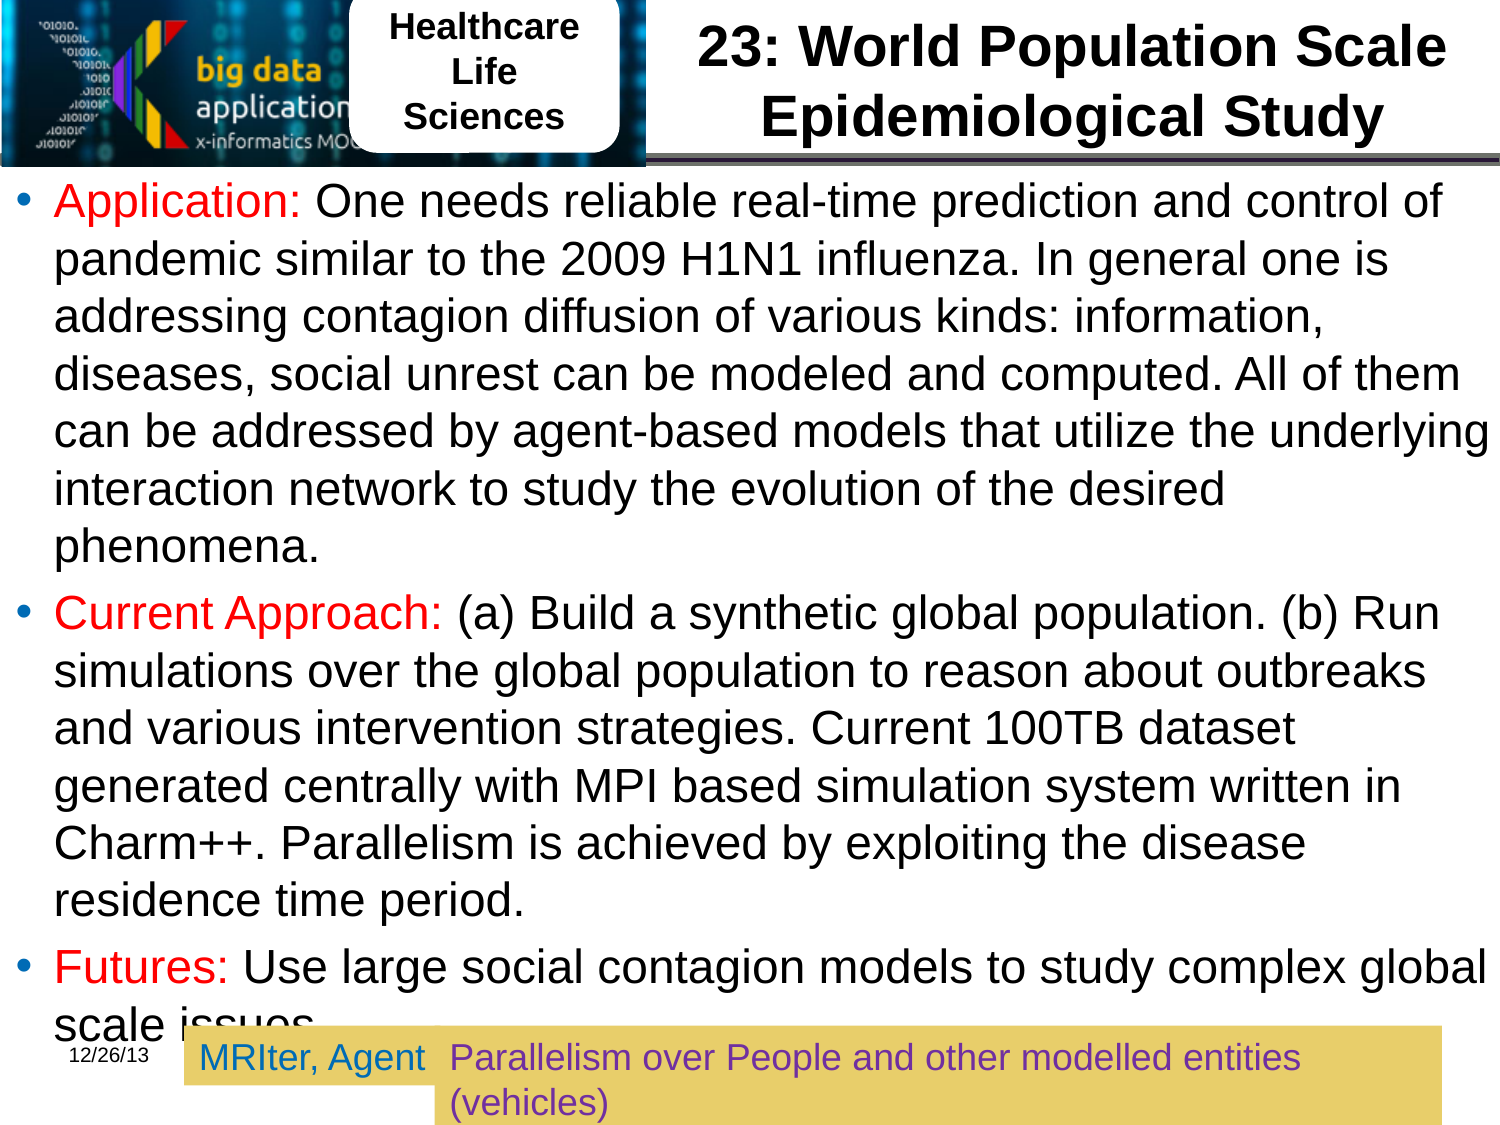

Healthcare
Life Sciences
# 23: World Population Scale Epidemiological Study
Application: One needs reliable real-time prediction and control of pandemic similar to the 2009 H1N1 influenza. In general one is addressing contagion diffusion of various kinds: information, diseases, social unrest can be modeled and computed. All of them can be addressed by agent-based models that utilize the underlying interaction network to study the evolution of the desired phenomena.
Current Approach: (a) Build a synthetic global population. (b) Run simulations over the global population to reason about outbreaks and various intervention strategies. Current 100TB dataset generated centrally with MPI based simulation system written in Charm++. Parallelism is achieved by exploiting the disease residence time period.
Futures: Use large social contagion models to study complex global scale issues
MRIter, Agent
Parallelism over People and other modelled entities (vehicles)
43